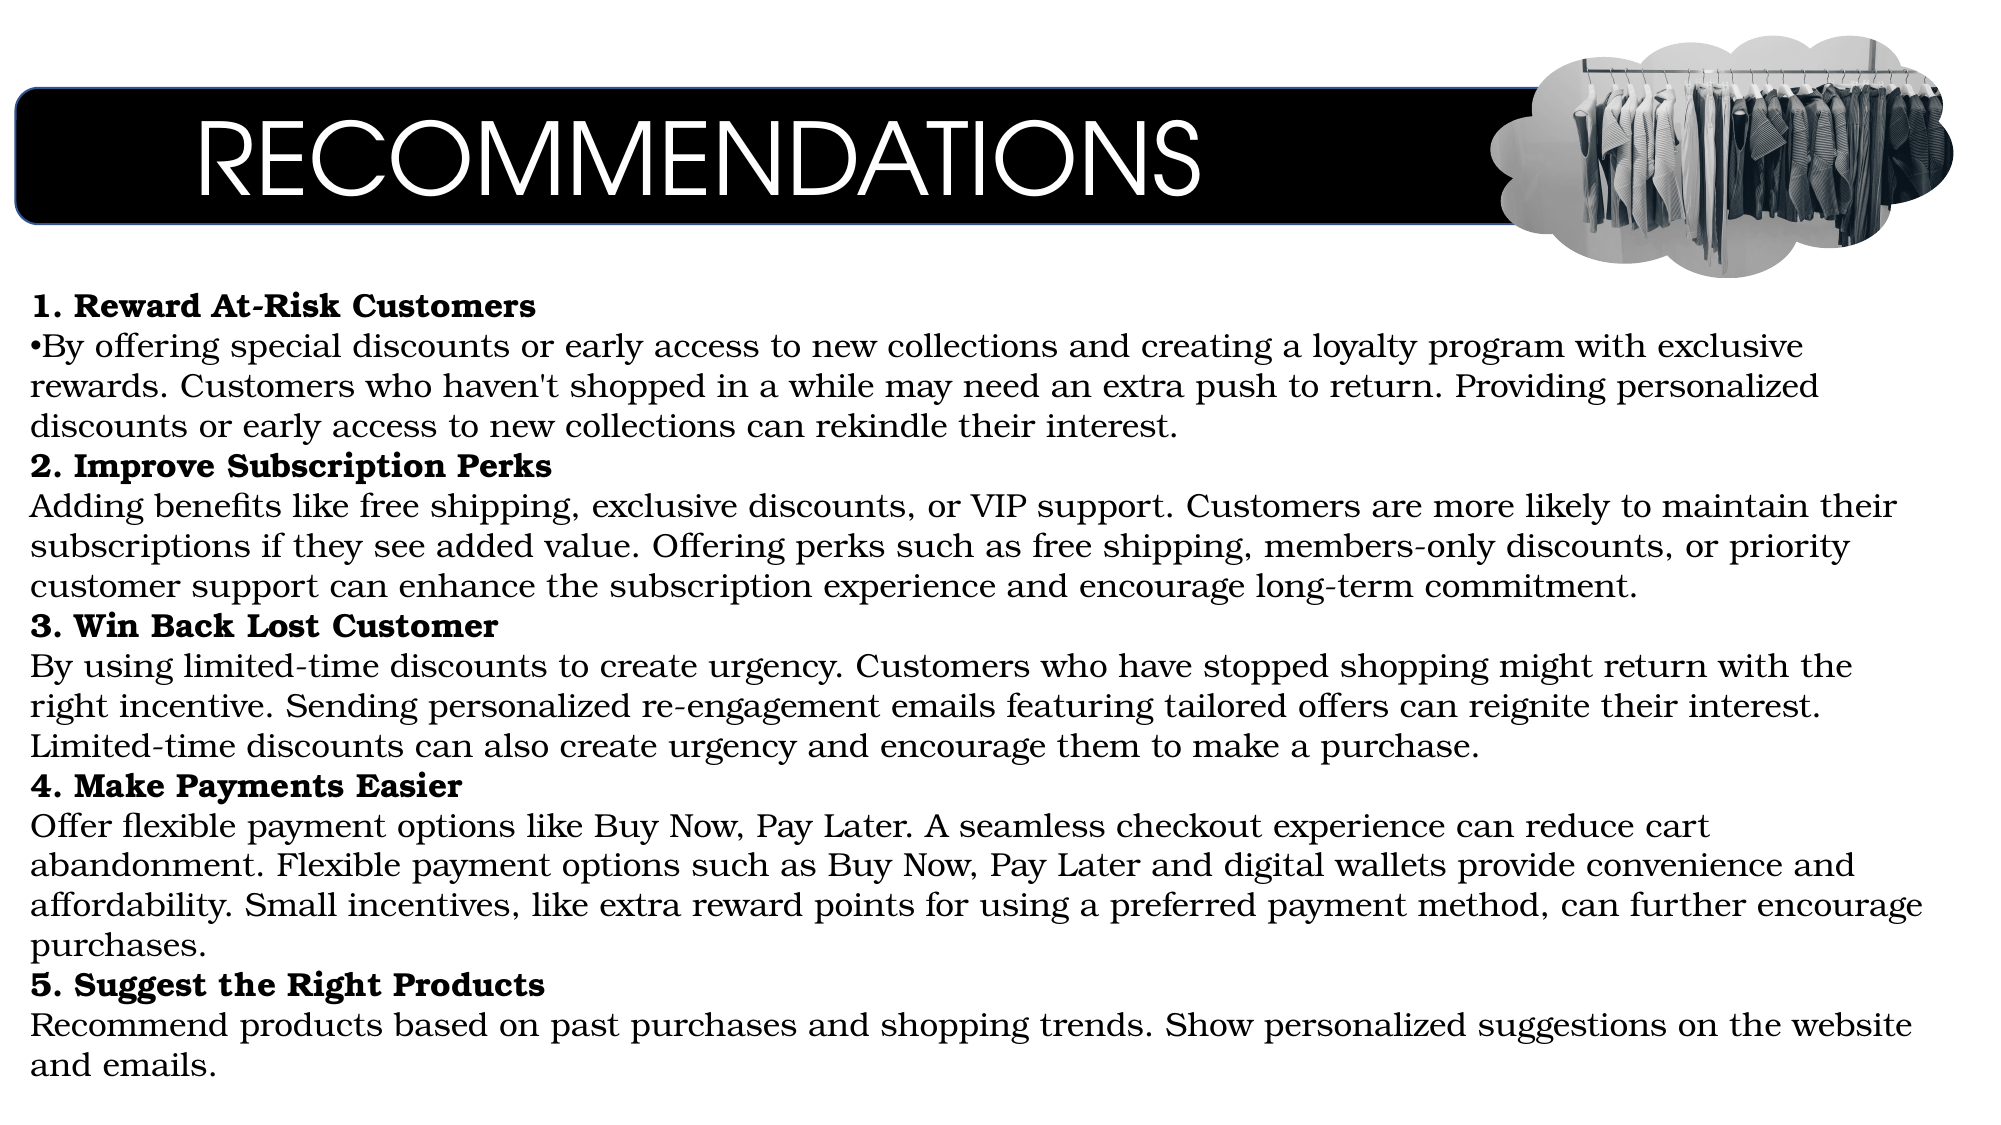

RECOMMENDATIONS
1. Reward At-Risk Customers
By offering special discounts or early access to new collections and creating a loyalty program with exclusive rewards. Customers who haven't shopped in a while may need an extra push to return. Providing personalized discounts or early access to new collections can rekindle their interest.
2. Improve Subscription Perks
Adding benefits like free shipping, exclusive discounts, or VIP support. Customers are more likely to maintain their subscriptions if they see added value. Offering perks such as free shipping, members-only discounts, or priority customer support can enhance the subscription experience and encourage long-term commitment.
3. Win Back Lost Customer
By using limited-time discounts to create urgency. Customers who have stopped shopping might return with the right incentive. Sending personalized re-engagement emails featuring tailored offers can reignite their interest. Limited-time discounts can also create urgency and encourage them to make a purchase.
4. Make Payments Easier
Offer flexible payment options like Buy Now, Pay Later. A seamless checkout experience can reduce cart abandonment. Flexible payment options such as Buy Now, Pay Later and digital wallets provide convenience and affordability. Small incentives, like extra reward points for using a preferred payment method, can further encourage purchases.
5. Suggest the Right Products
Recommend products based on past purchases and shopping trends. Show personalized suggestions on the website and emails.